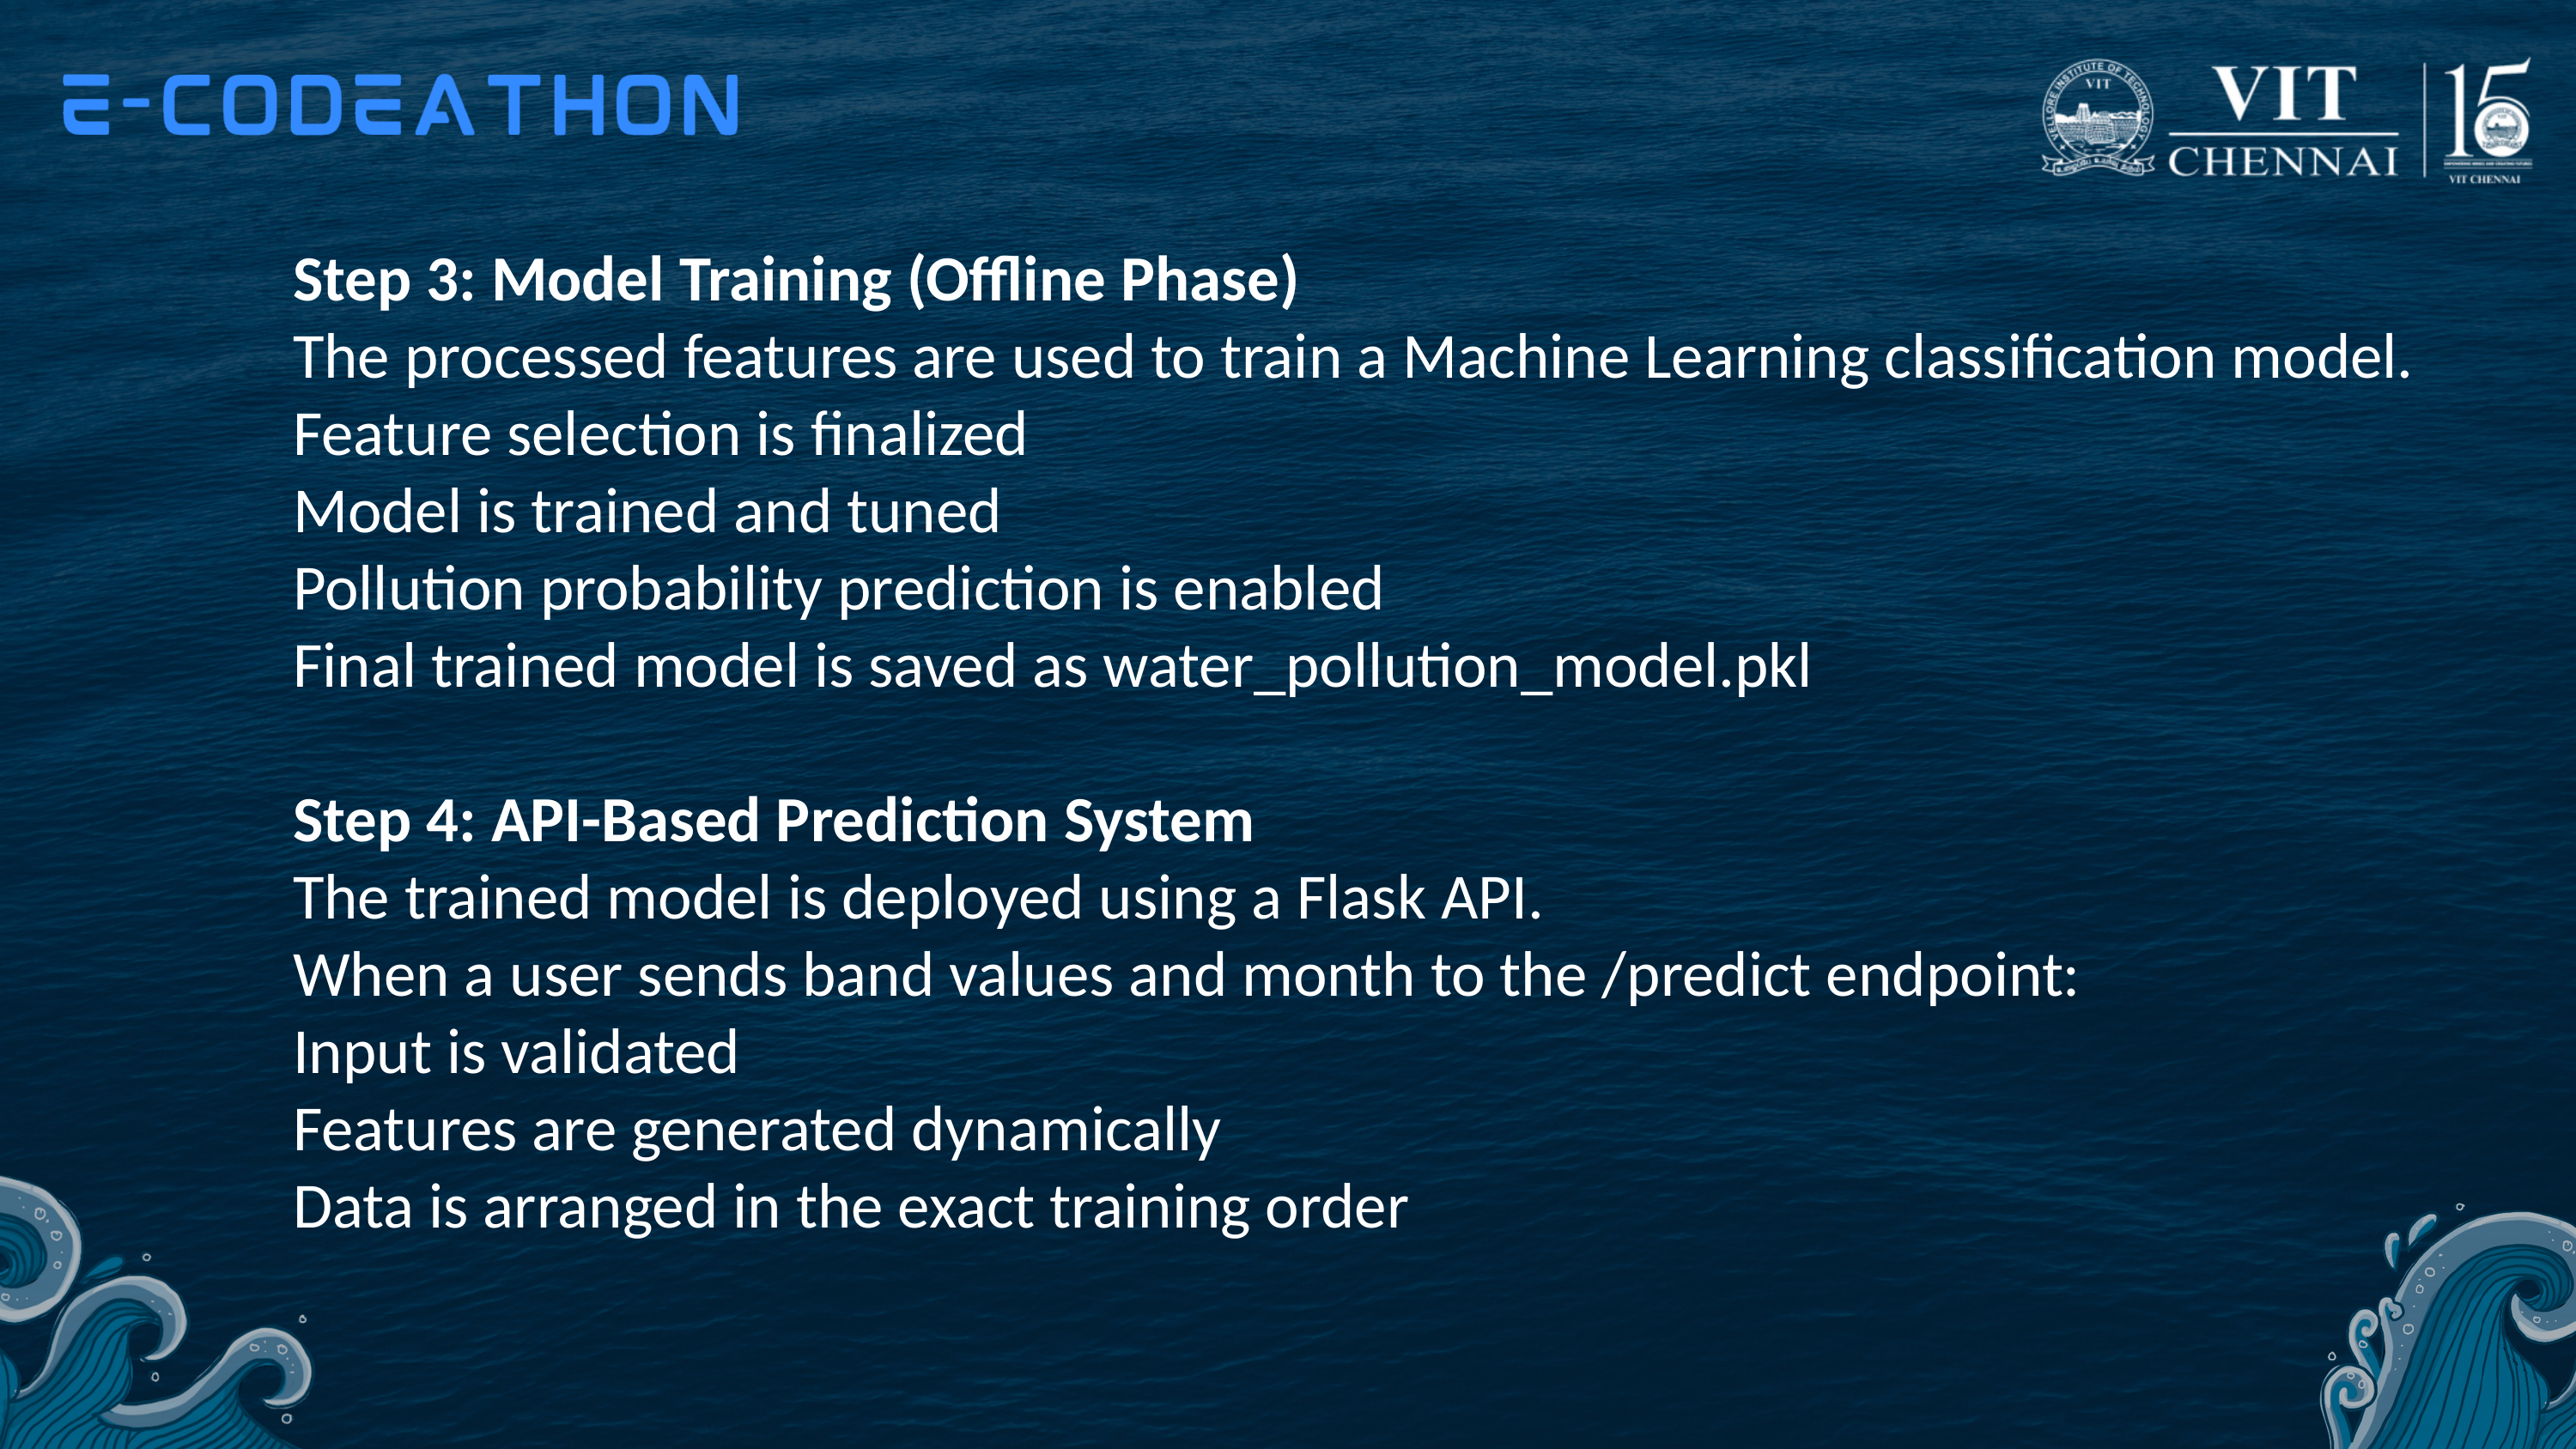

Step 3: Model Training (Offline Phase)
The processed features are used to train a Machine Learning classification model.
Feature selection is finalized
Model is trained and tuned
Pollution probability prediction is enabled
Final trained model is saved as water_pollution_model.pkl

Step 4: API-Based Prediction System
The trained model is deployed using a Flask API.
When a user sends band values and month to the /predict endpoint:
Input is validated
Features are generated dynamically
Data is arranged in the exact training order